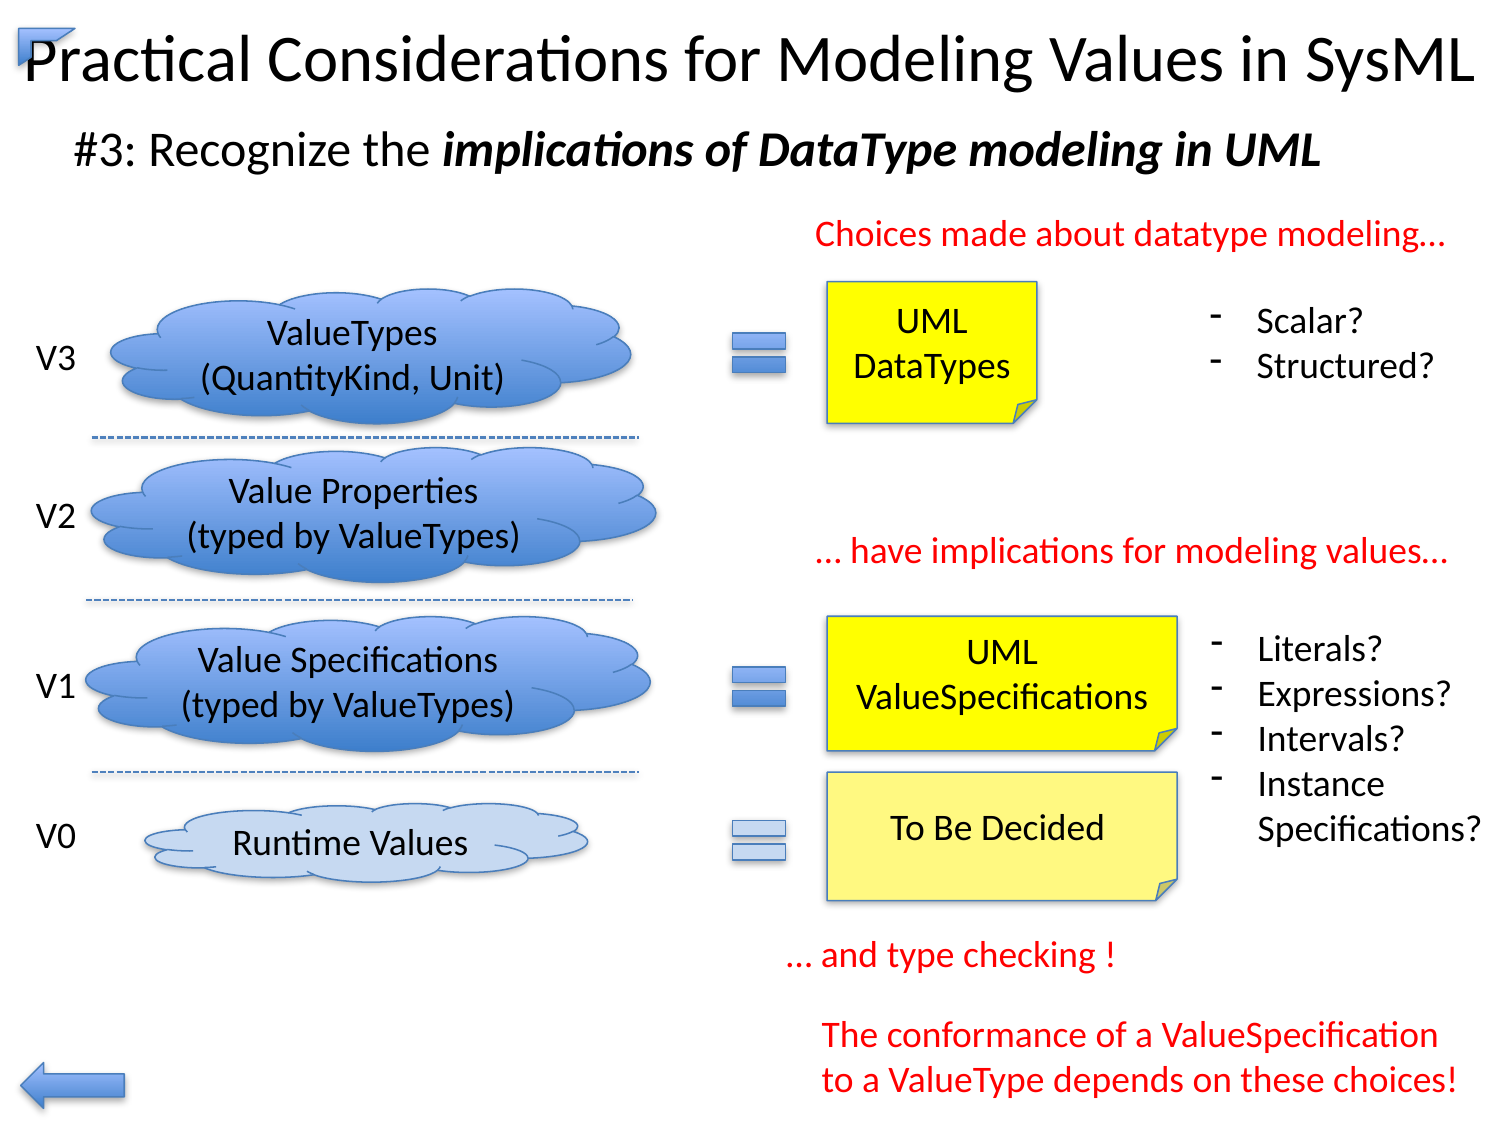

# Practical Considerations for Modeling Values in SysML

#3: Recognize the implications of DataType modeling in UML
Choices made about datatype modeling…
UML DataTypes
ValueTypes
(QuantityKind, Unit)
Scalar?
Structured?

V3
Value Properties
(typed by ValueTypes)
V2
… have implications for modeling values…
Value Specifications
(typed by ValueTypes)
UML ValueSpecifications
Literals?
Expressions?
Intervals?
Instance
Specifications?
V1

To Be Decided
V0
Runtime Values

… and type checking !
The conformance of a ValueSpecification
to a ValueType depends on these choices!